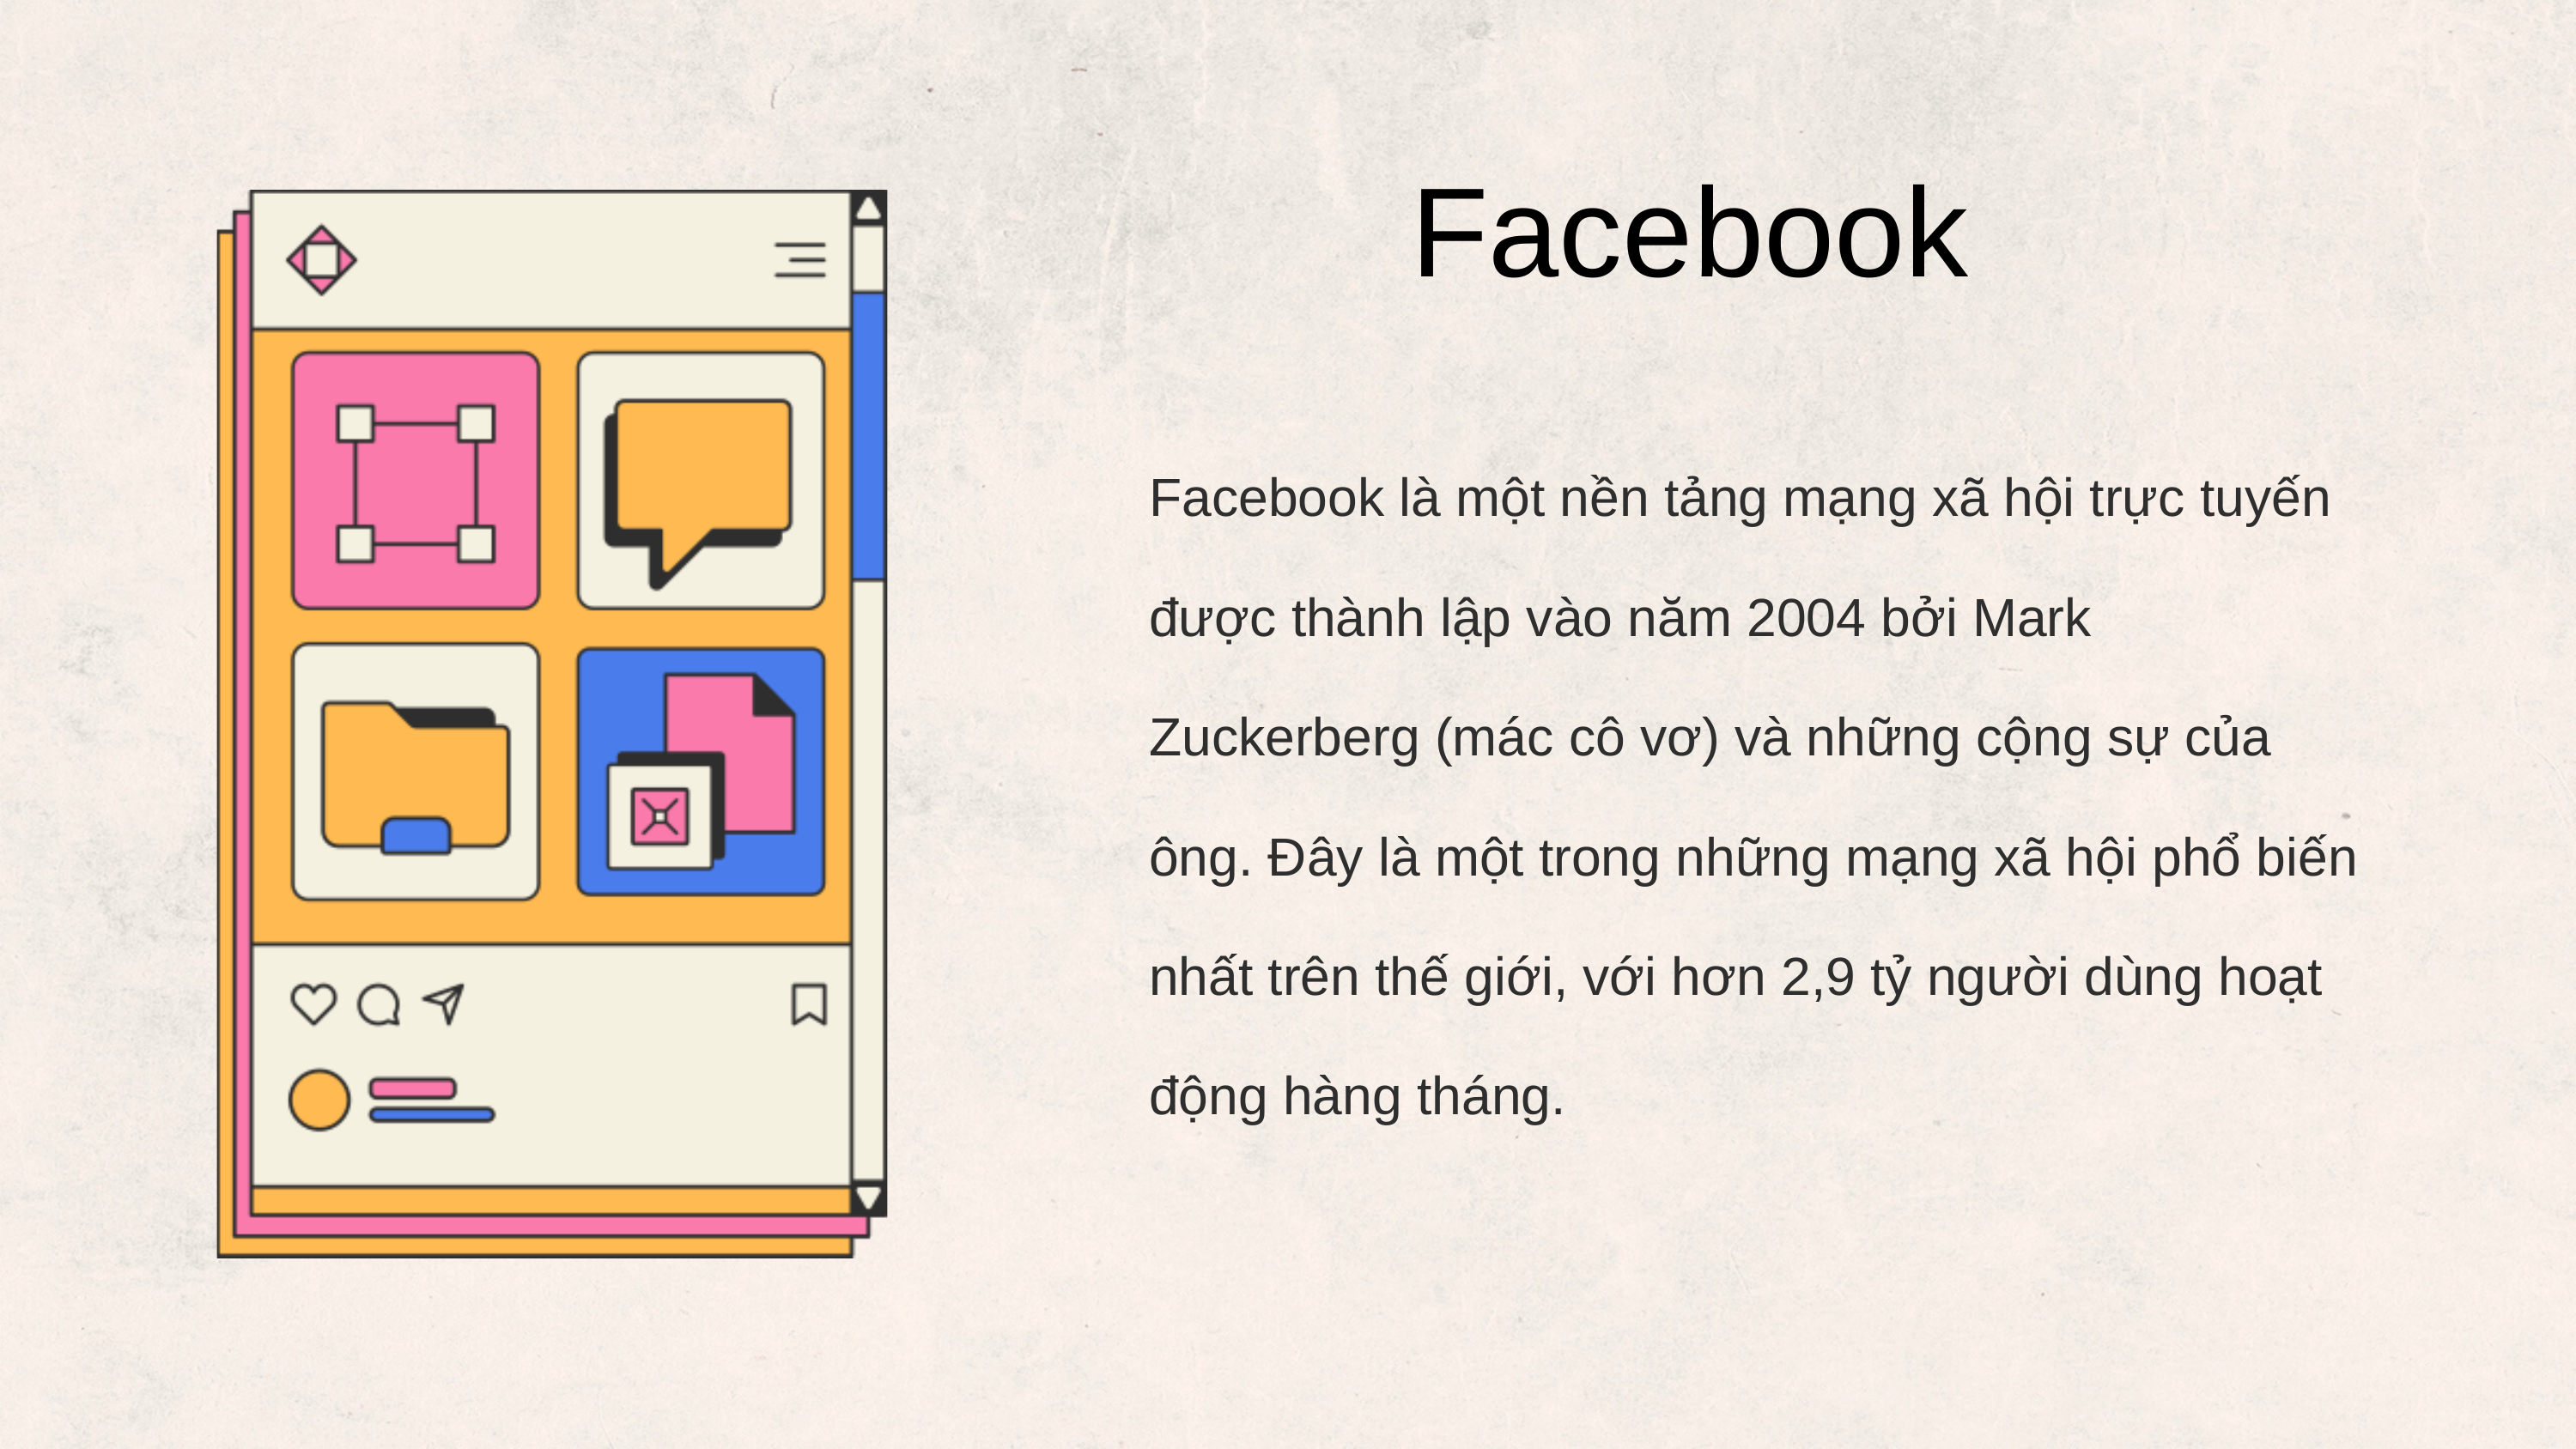

Facebook

Facebook là một nền tảng mạng xã hội trực tuyến được thành lập vào năm 2004 bởi Mark Zuckerberg (mác cô vơ) và những cộng sự của ông. Đây là một trong những mạng xã hội phổ biến nhất trên thế giới, với hơn 2,9 tỷ người dùng hoạt động hàng tháng.